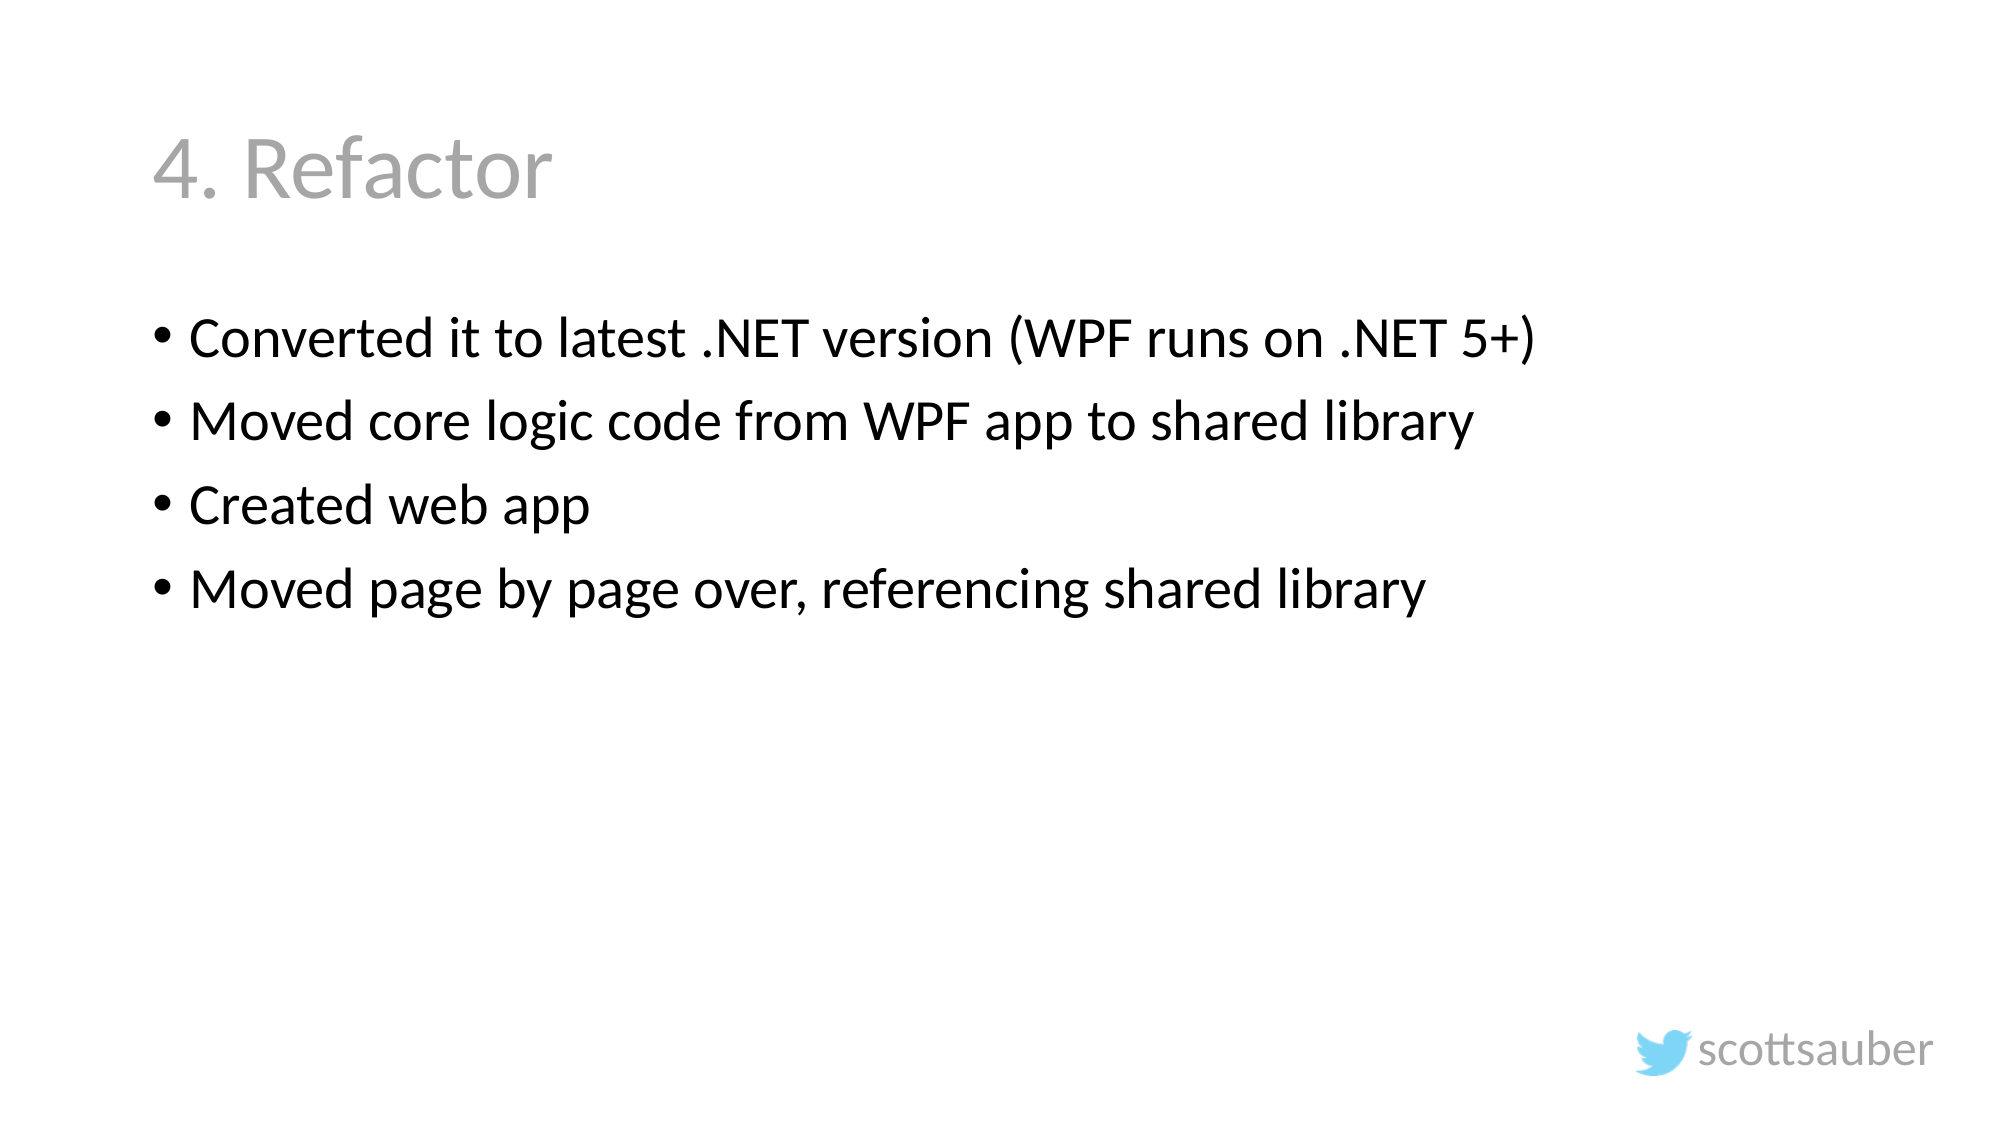

# 4. Refactor
Converted it to latest .NET version (WPF runs on .NET 5+)
Moved core logic code from WPF app to shared library
Created web app
Moved page by page over, referencing shared library
scottsauber